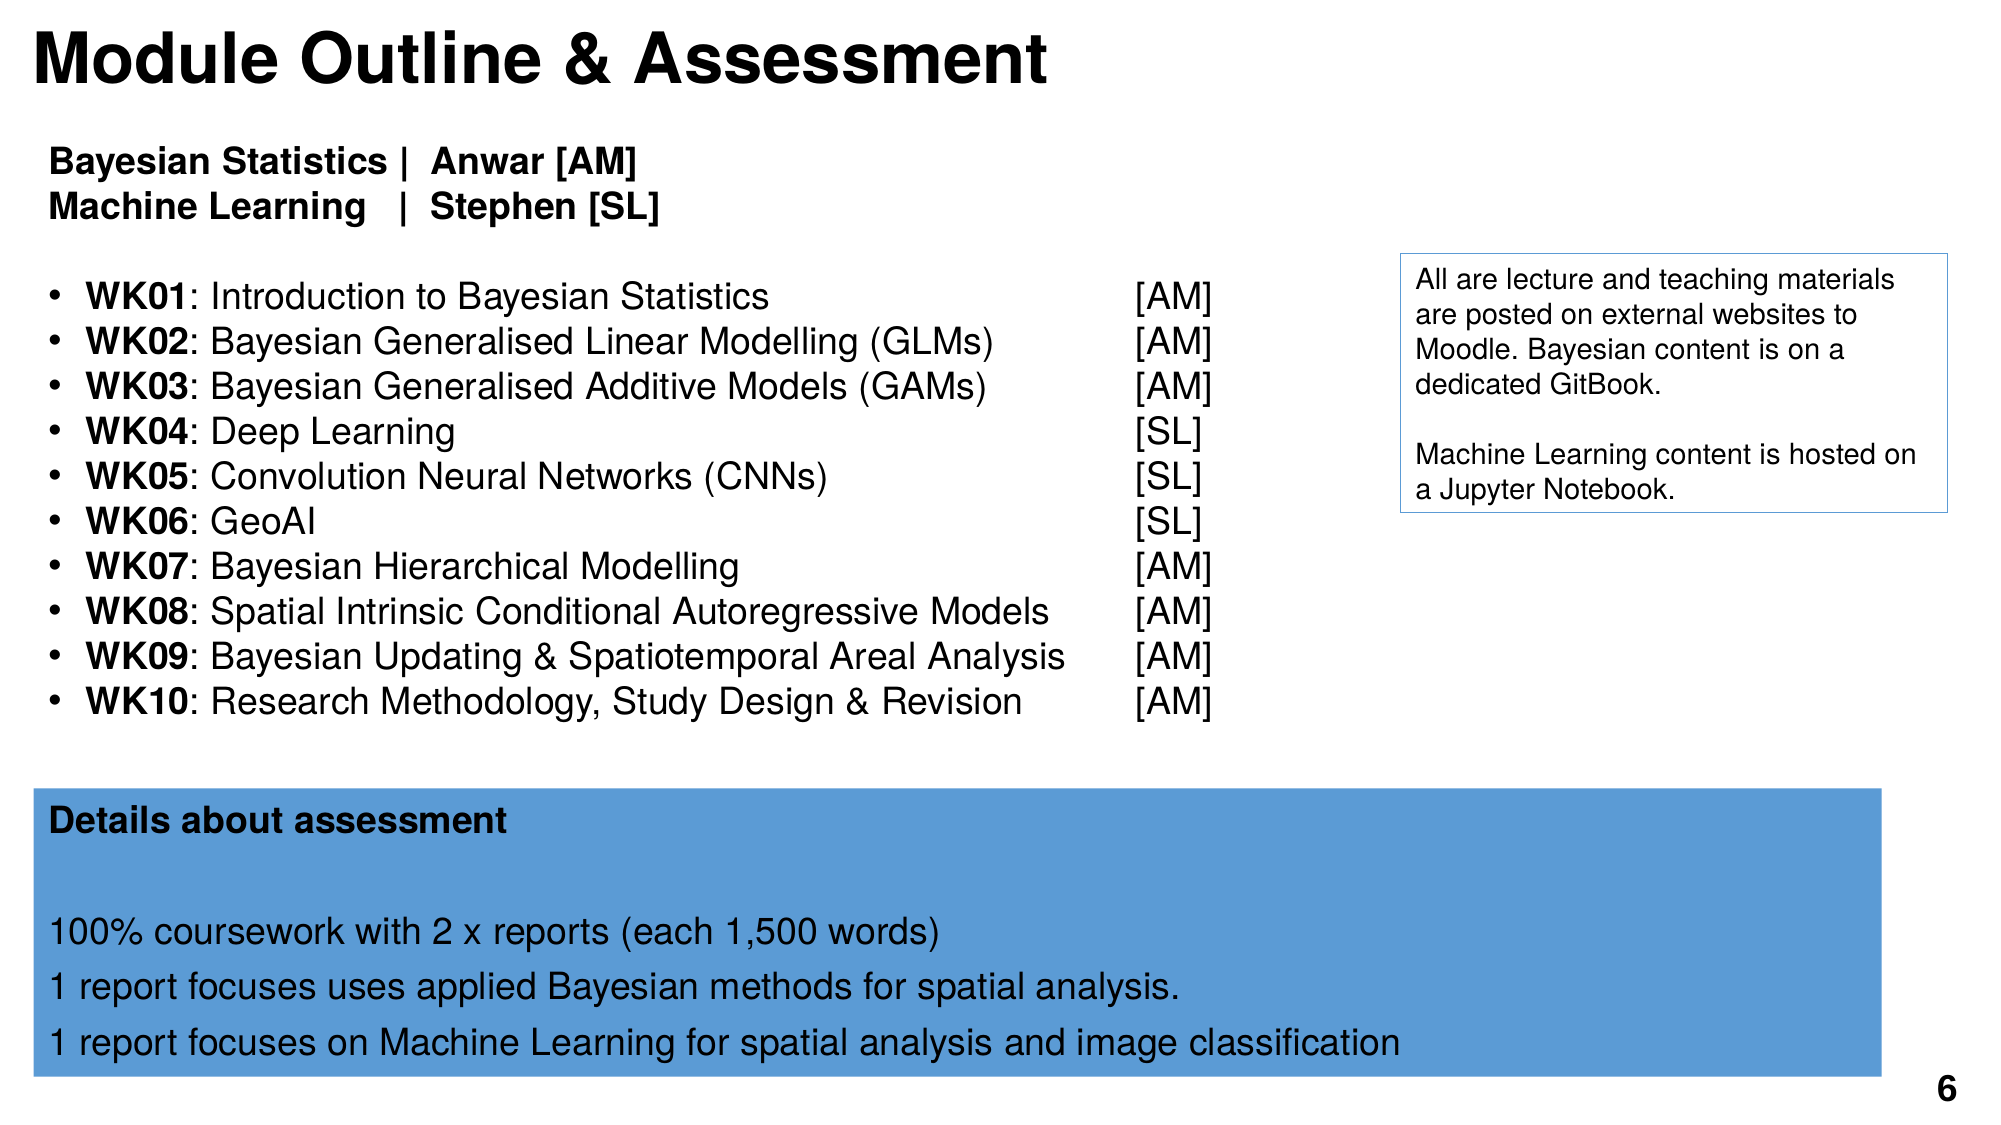

Module Outline & Assessment
Bayesian Statistics |  Anwar [AM]
Machine Learning   |  Stephen [SL]

WK01: Introduction to Bayesian Statistics 			[AM]
WK02: Bayesian Generalised Linear Modelling (GLMs) 	[AM]
WK03: Bayesian Generalised Additive Models (GAMs) 	[AM]
WK04: Deep Learning 					[SL]
WK05: Convolution Neural Networks (CNNs) 		[SL]
WK06: GeoAI 						[SL]
WK07: Bayesian Hierarchical Modelling 			[AM]
WK08: Spatial Intrinsic Conditional Autoregressive Models	[AM]
WK09: Bayesian Updating & Spatiotemporal Areal Analysis	[AM]
WK10: Research Methodology, Study Design & Revision	[AM]

All are lecture and teaching materials are posted on external websites to Moodle. Bayesian content is on a dedicated GitBook.

Machine Learning content is hosted on a Jupyter Notebook.
Details about assessment

100% coursework with 2 x reports (each 1,500 words)
1 report focuses uses applied Bayesian methods for spatial analysis.
1 report focuses on Machine Learning for spatial analysis and image classification
6